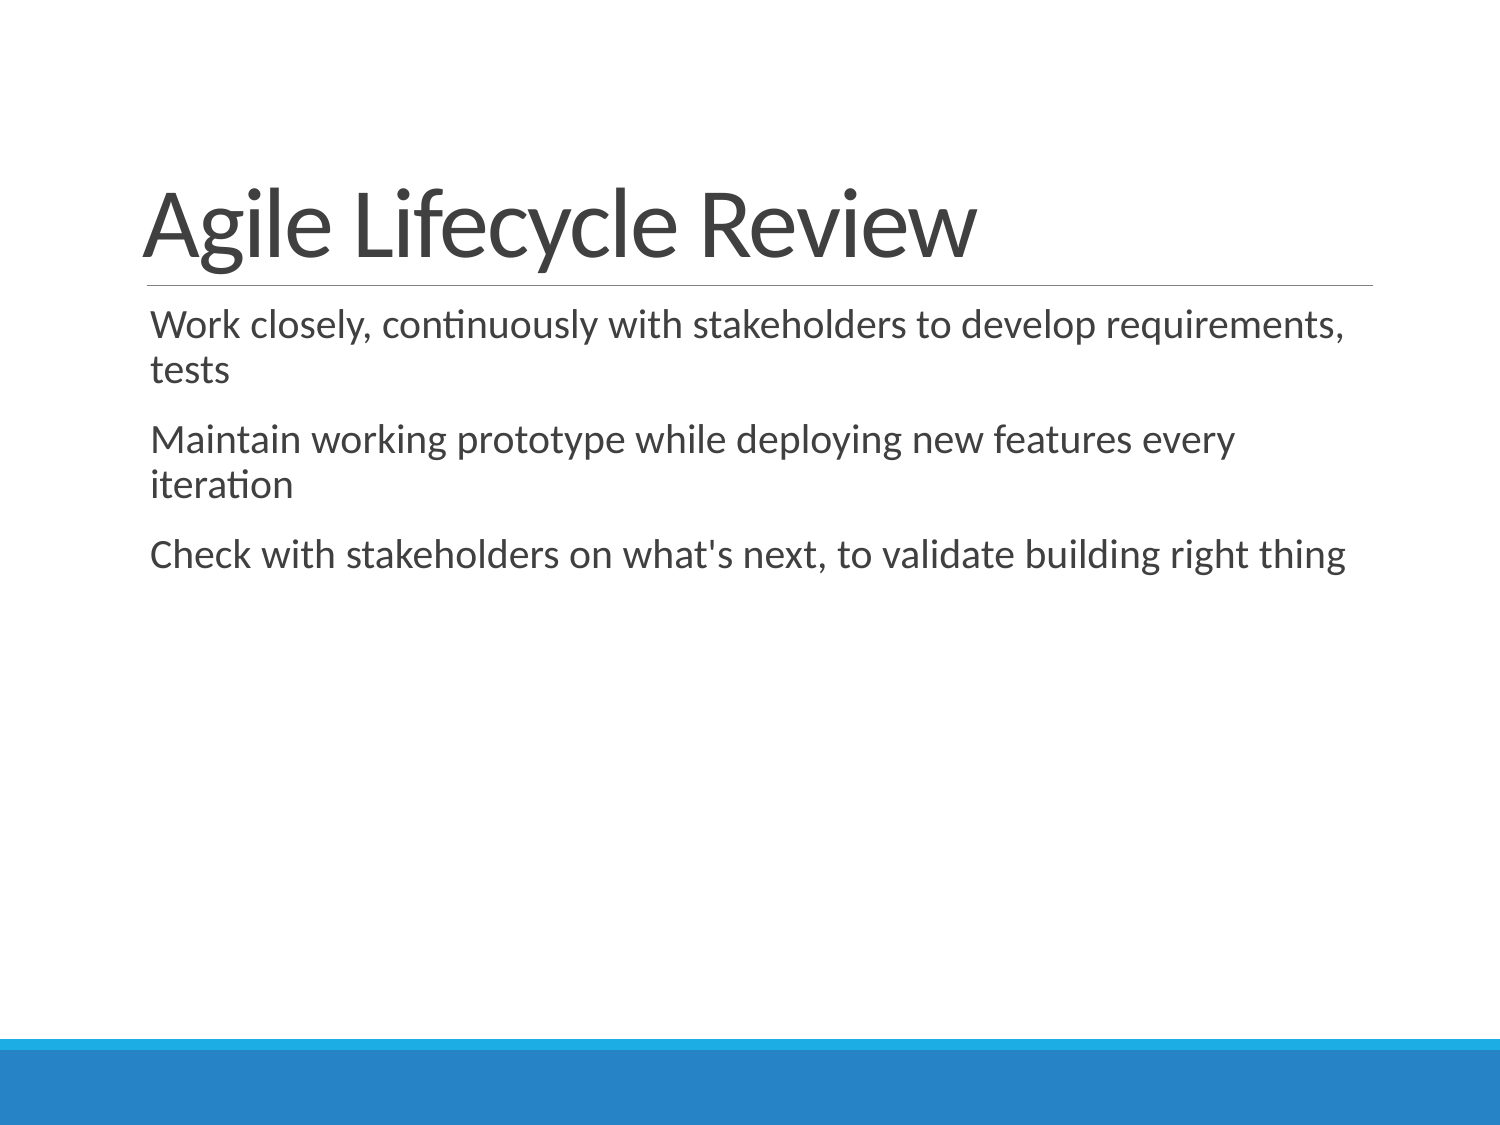

# Agile Lifecycle Review
Work closely, continuously with stakeholders to develop requirements, tests
Maintain working prototype while deploying new features every iteration
Check with stakeholders on what's next, to validate building right thing